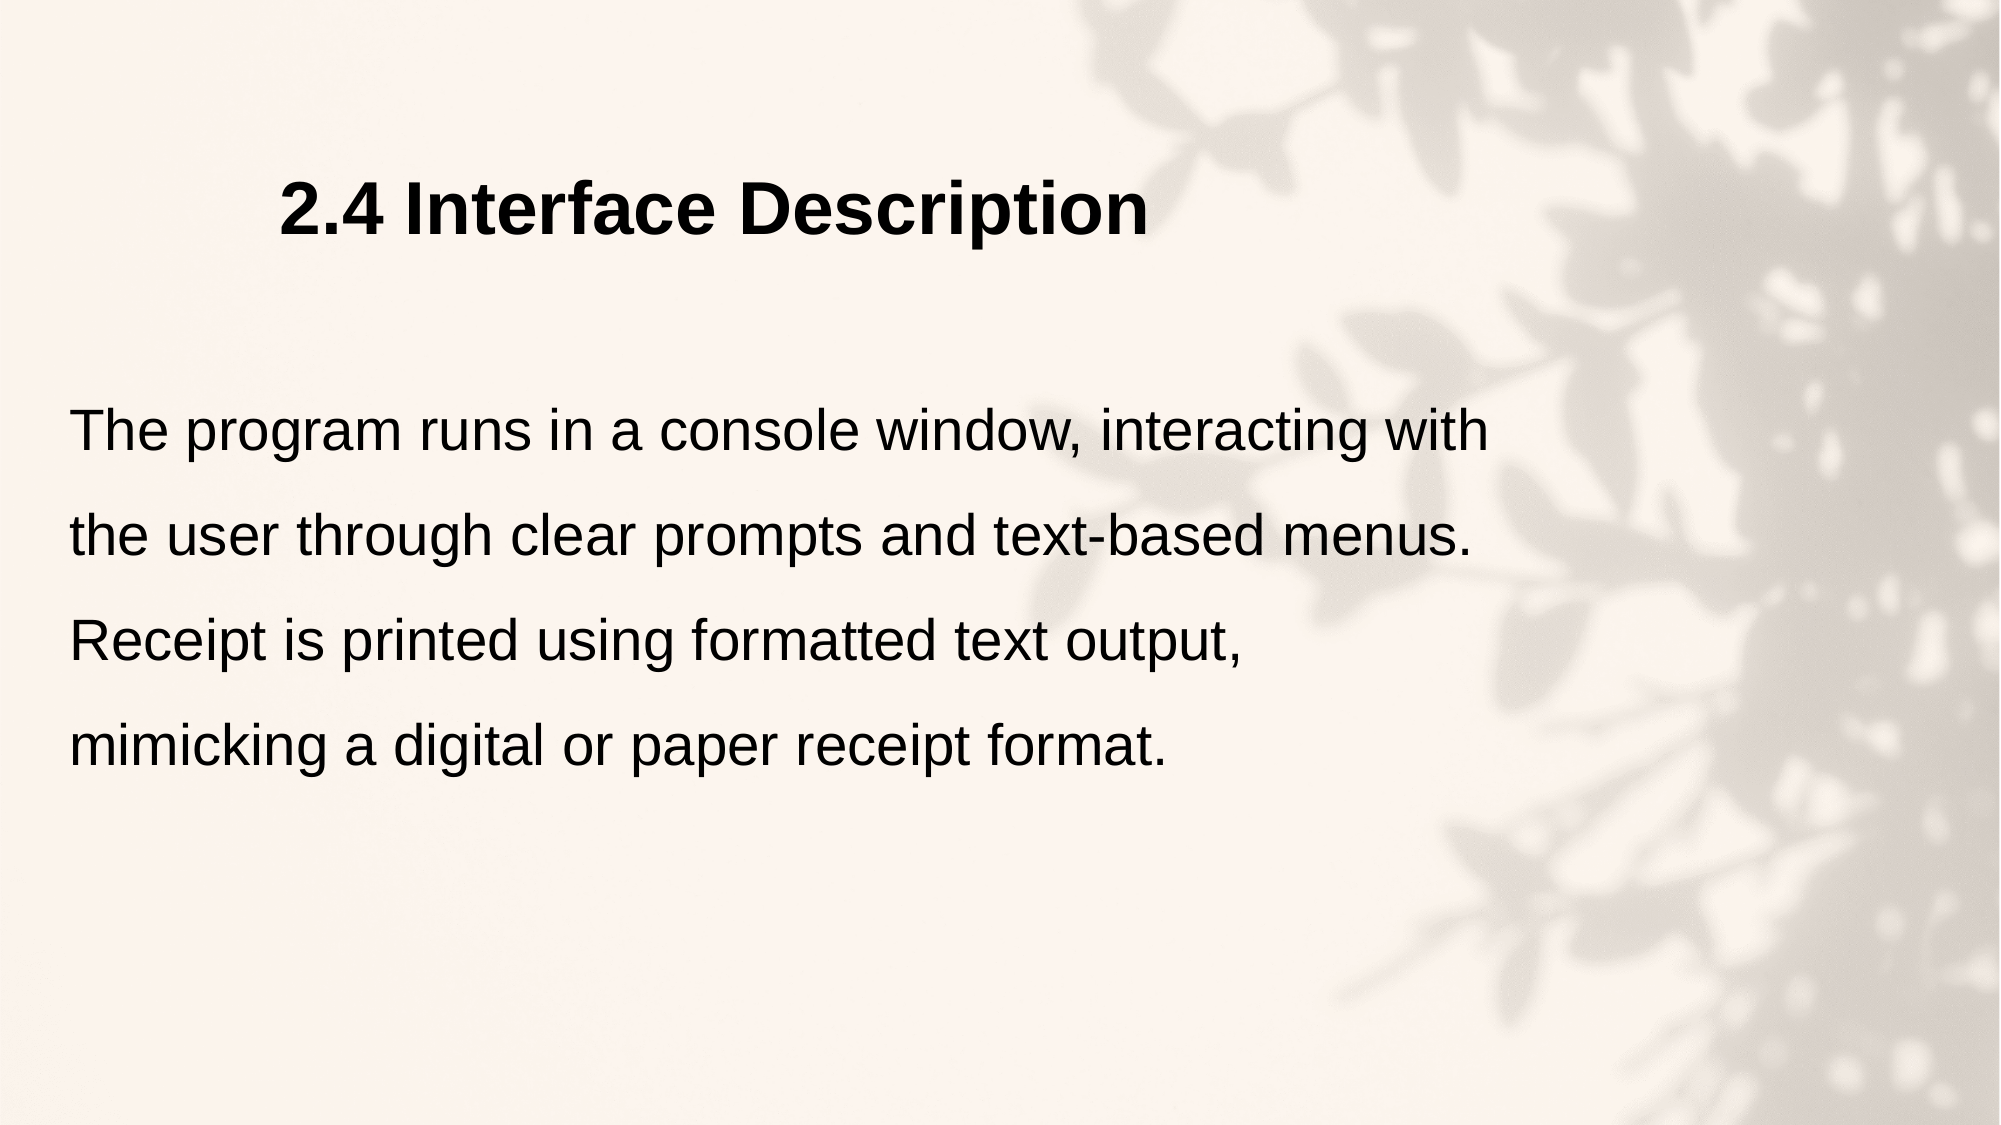

# 2.4 Interface Description
The program runs in a console window, interacting with the user through clear prompts and text-based menus. Receipt is printed using formatted text output, mimicking a digital or paper receipt format.